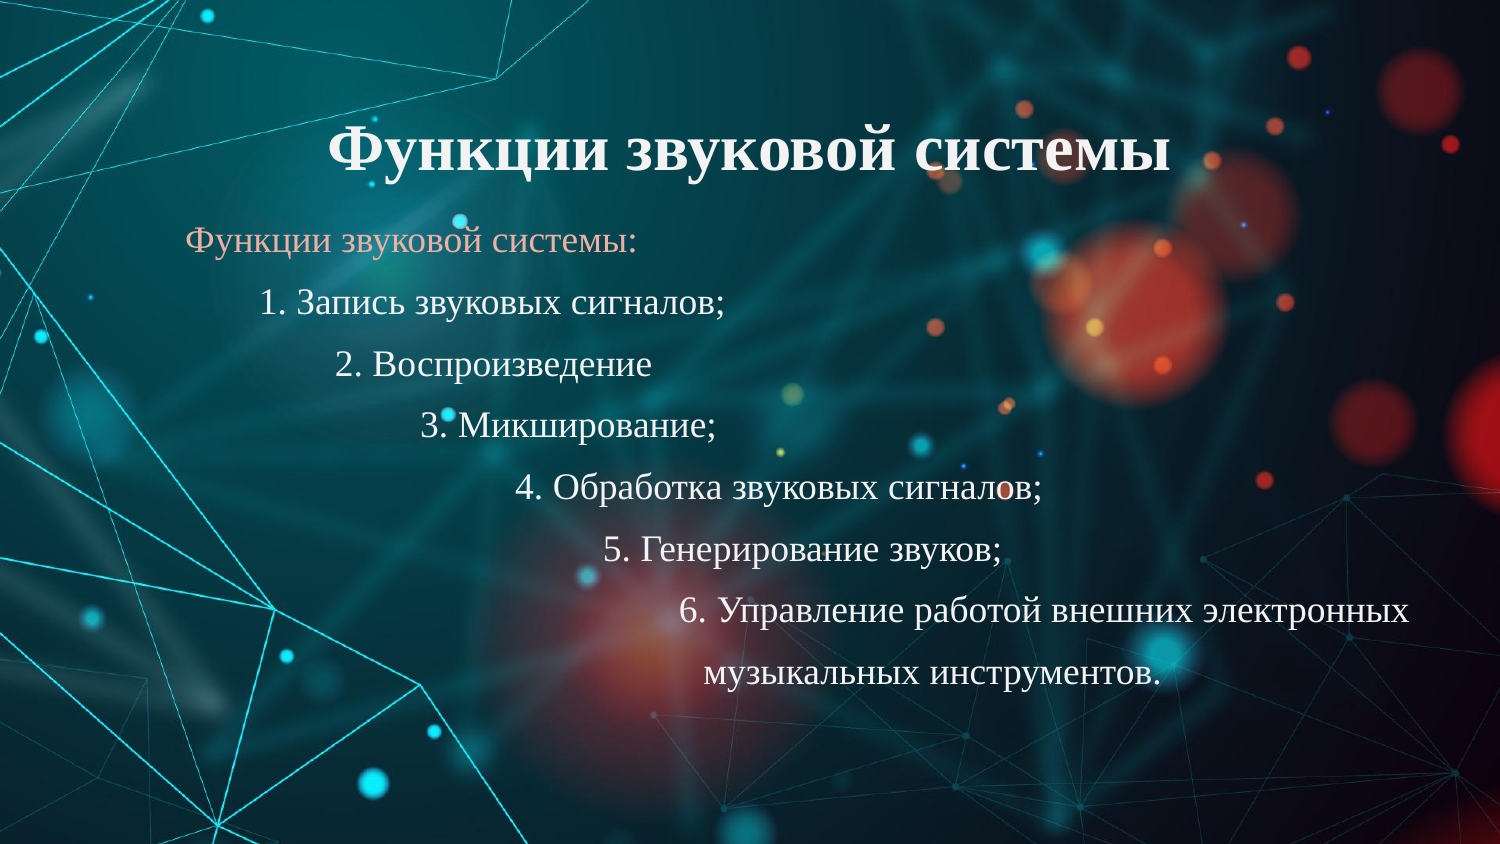

# Функции звуковой системы
Функции звуковой системы:
1. Запись звуковых сигналов;
        2. Воспроизведение
                 3. Микширование;
                           4. Обработка звуковых сигналов;
                                            5. Генерирование звуков;
                                                    6. Управление работой внешних электронных
                       музыкальных инструментов.